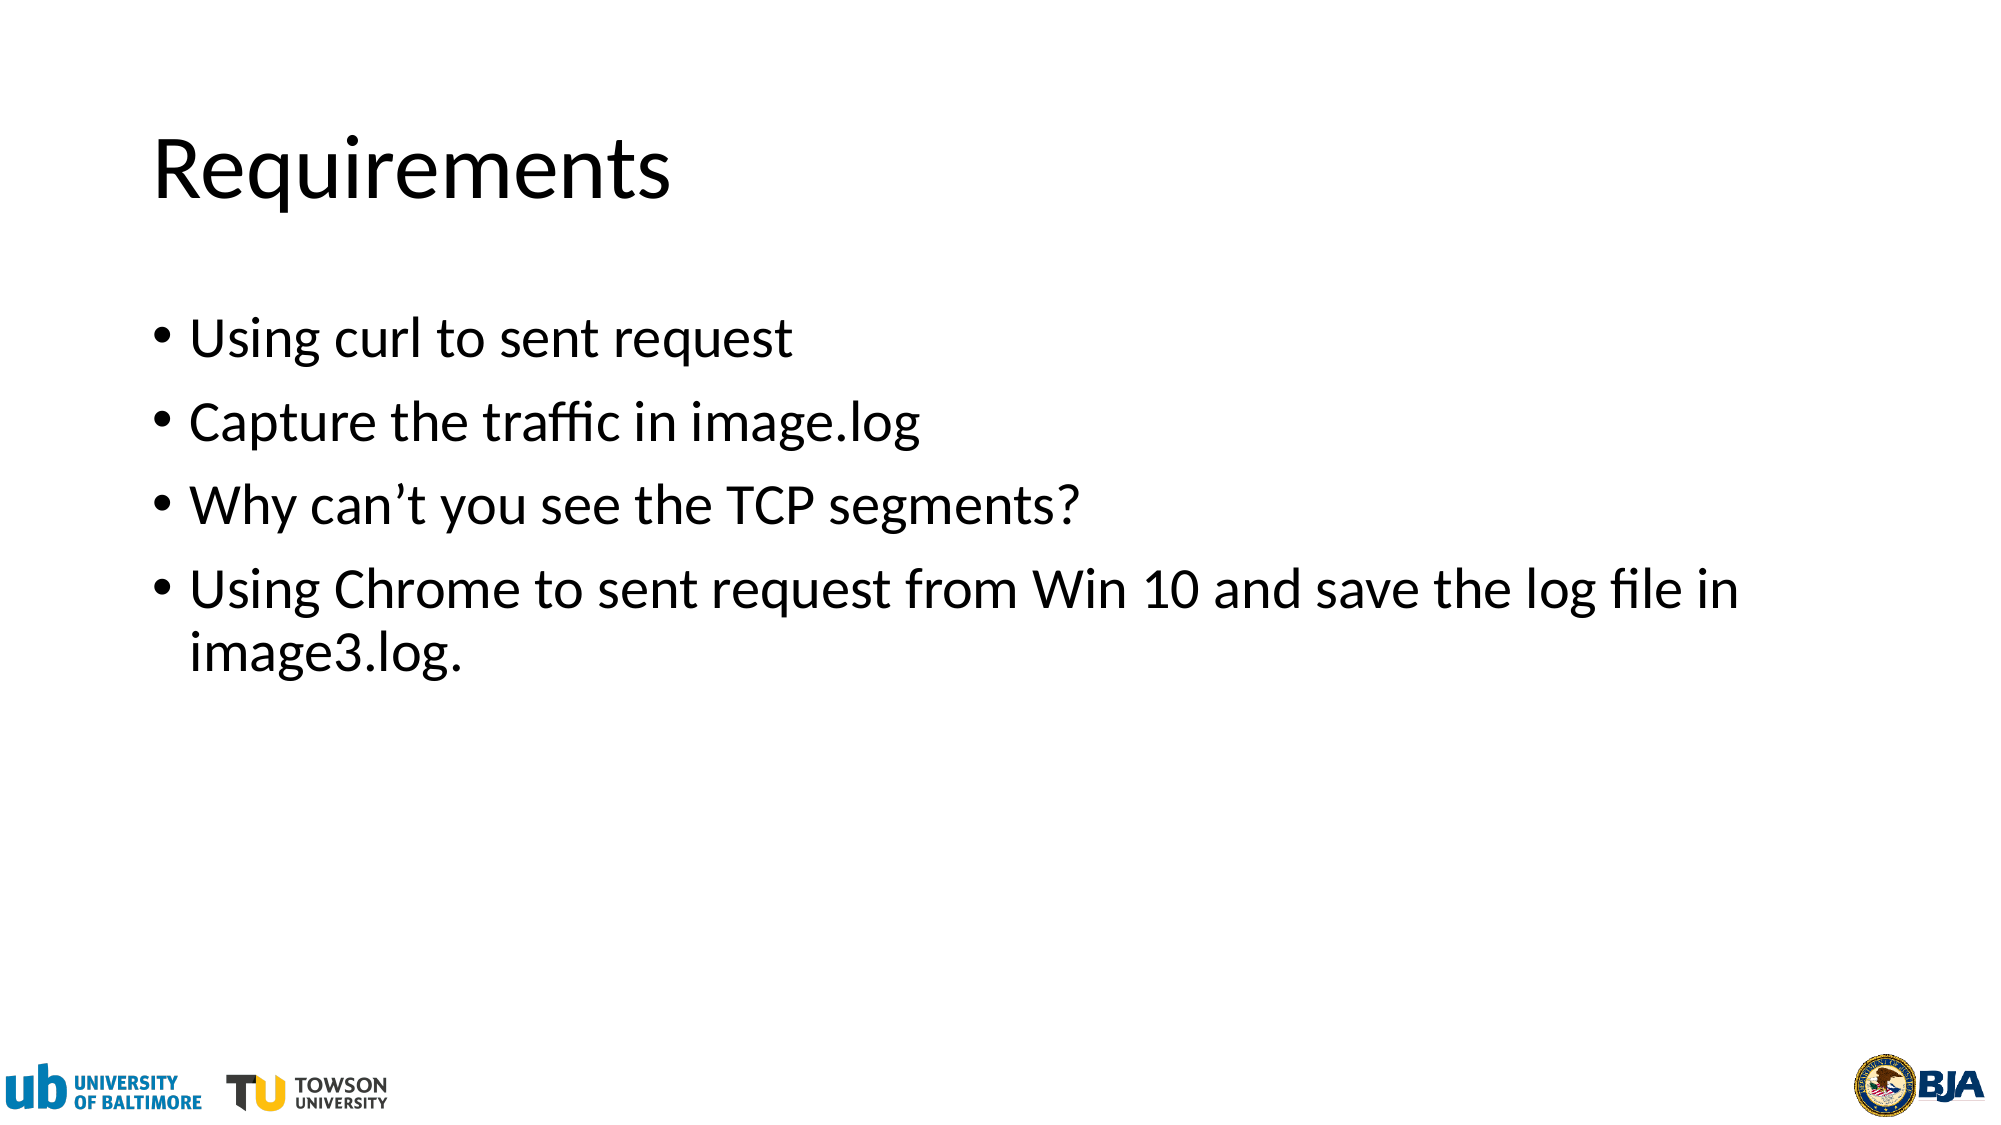

# Requirements
Using curl to sent request
Capture the traffic in image.log
Why can’t you see the TCP segments?
Using Chrome to sent request from Win 10 and save the log file in image3.log.